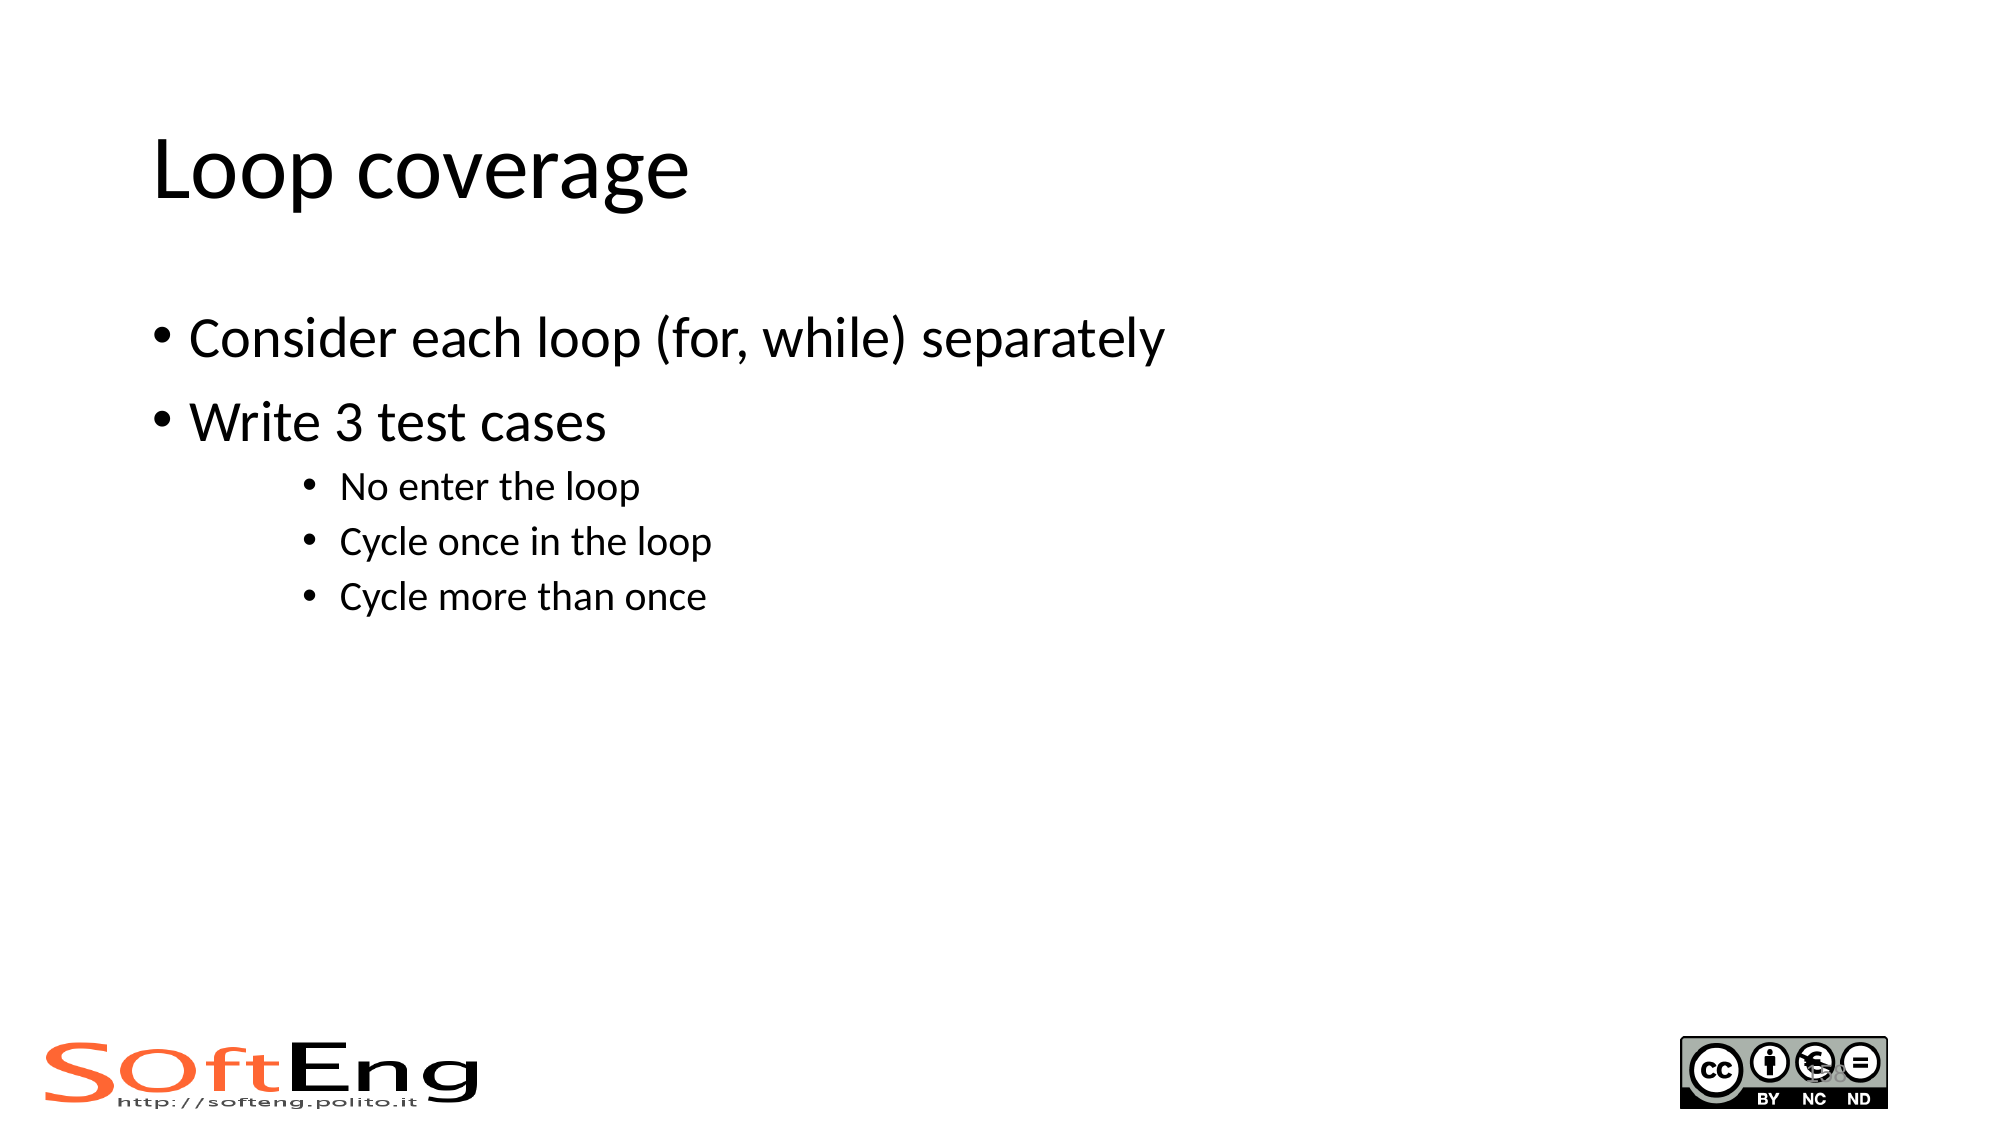

# Loop coverage
Consider each loop (for, while) separately
Write 3 test cases
No enter the loop
Cycle once in the loop
Cycle more than once

158